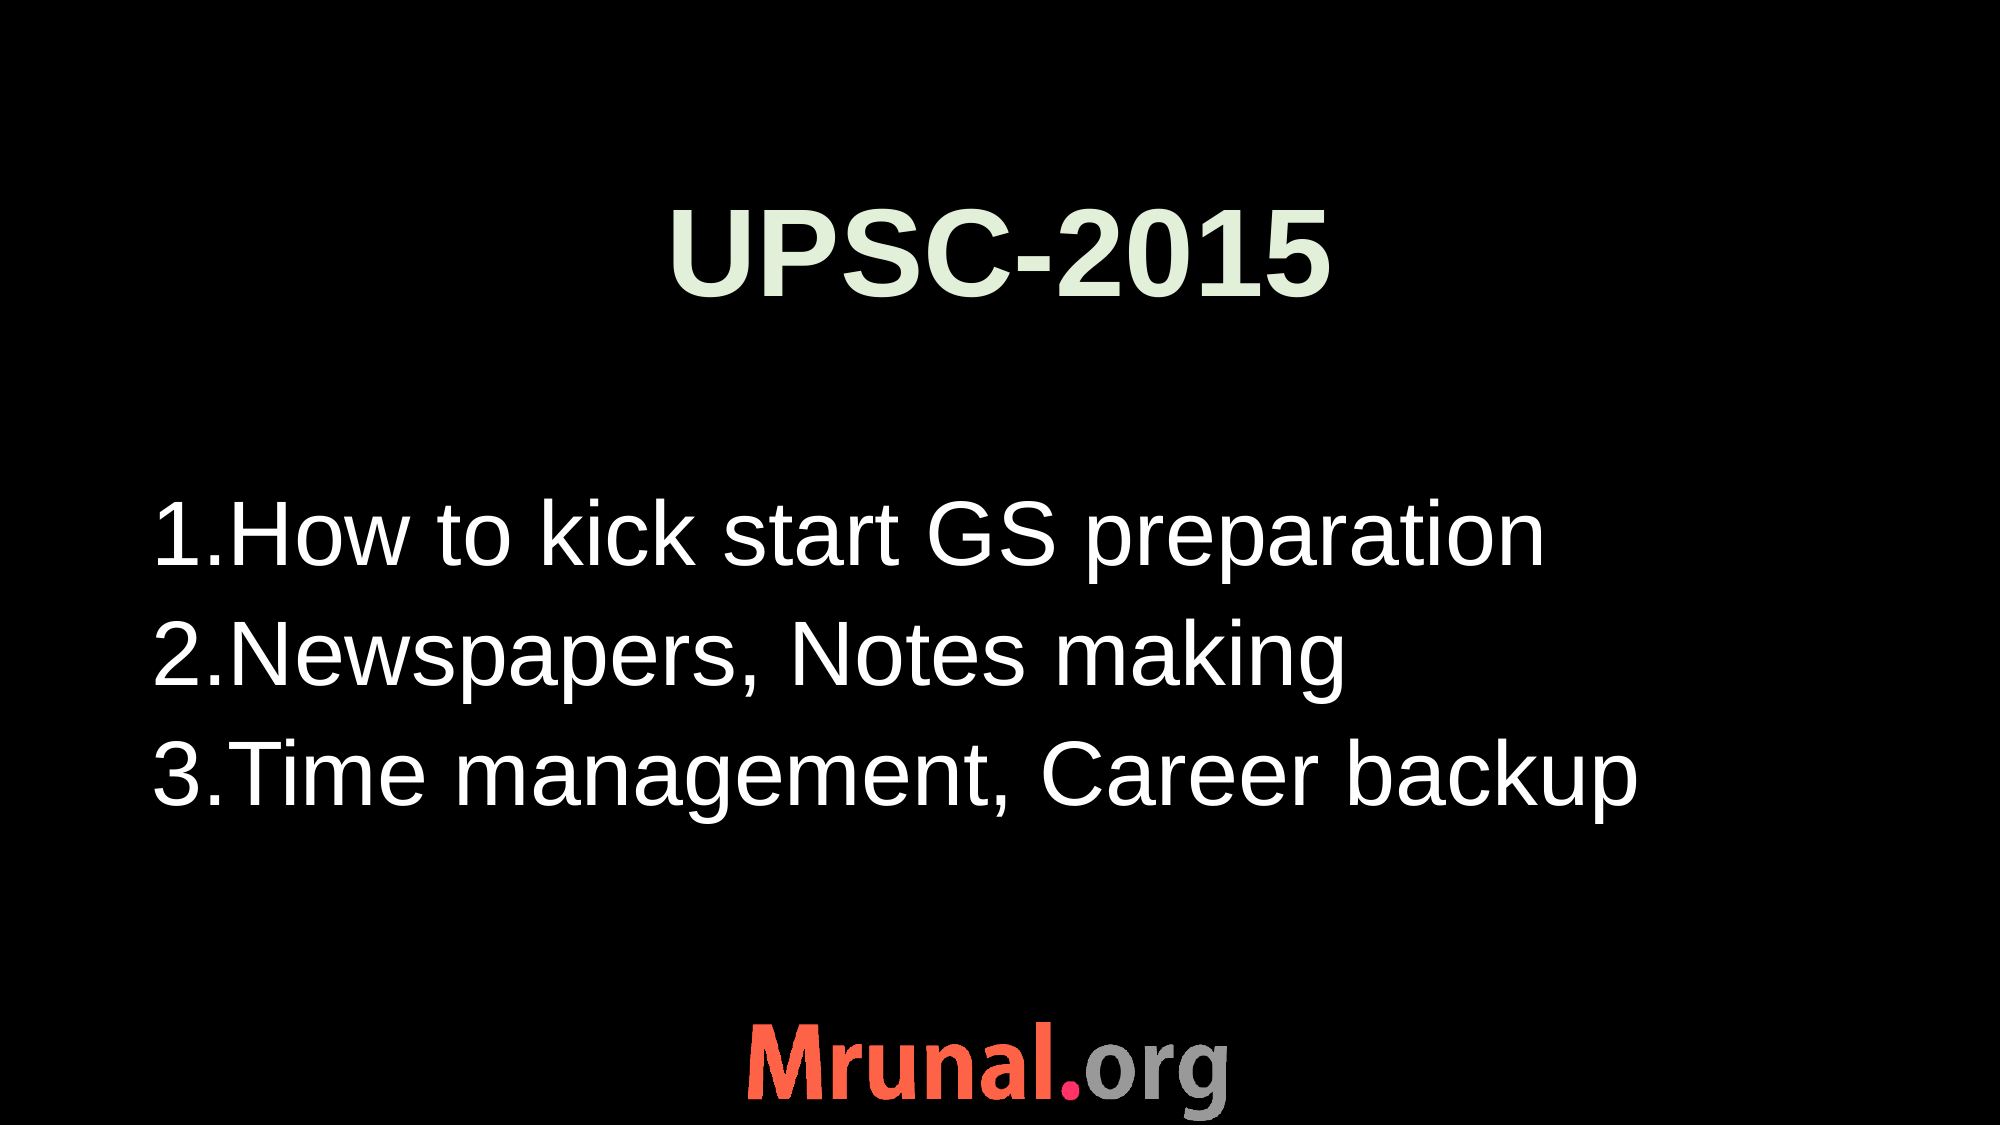

# UPSC-2015
How to kick start GS preparation
Newspapers, Notes making
Time management, Career backup